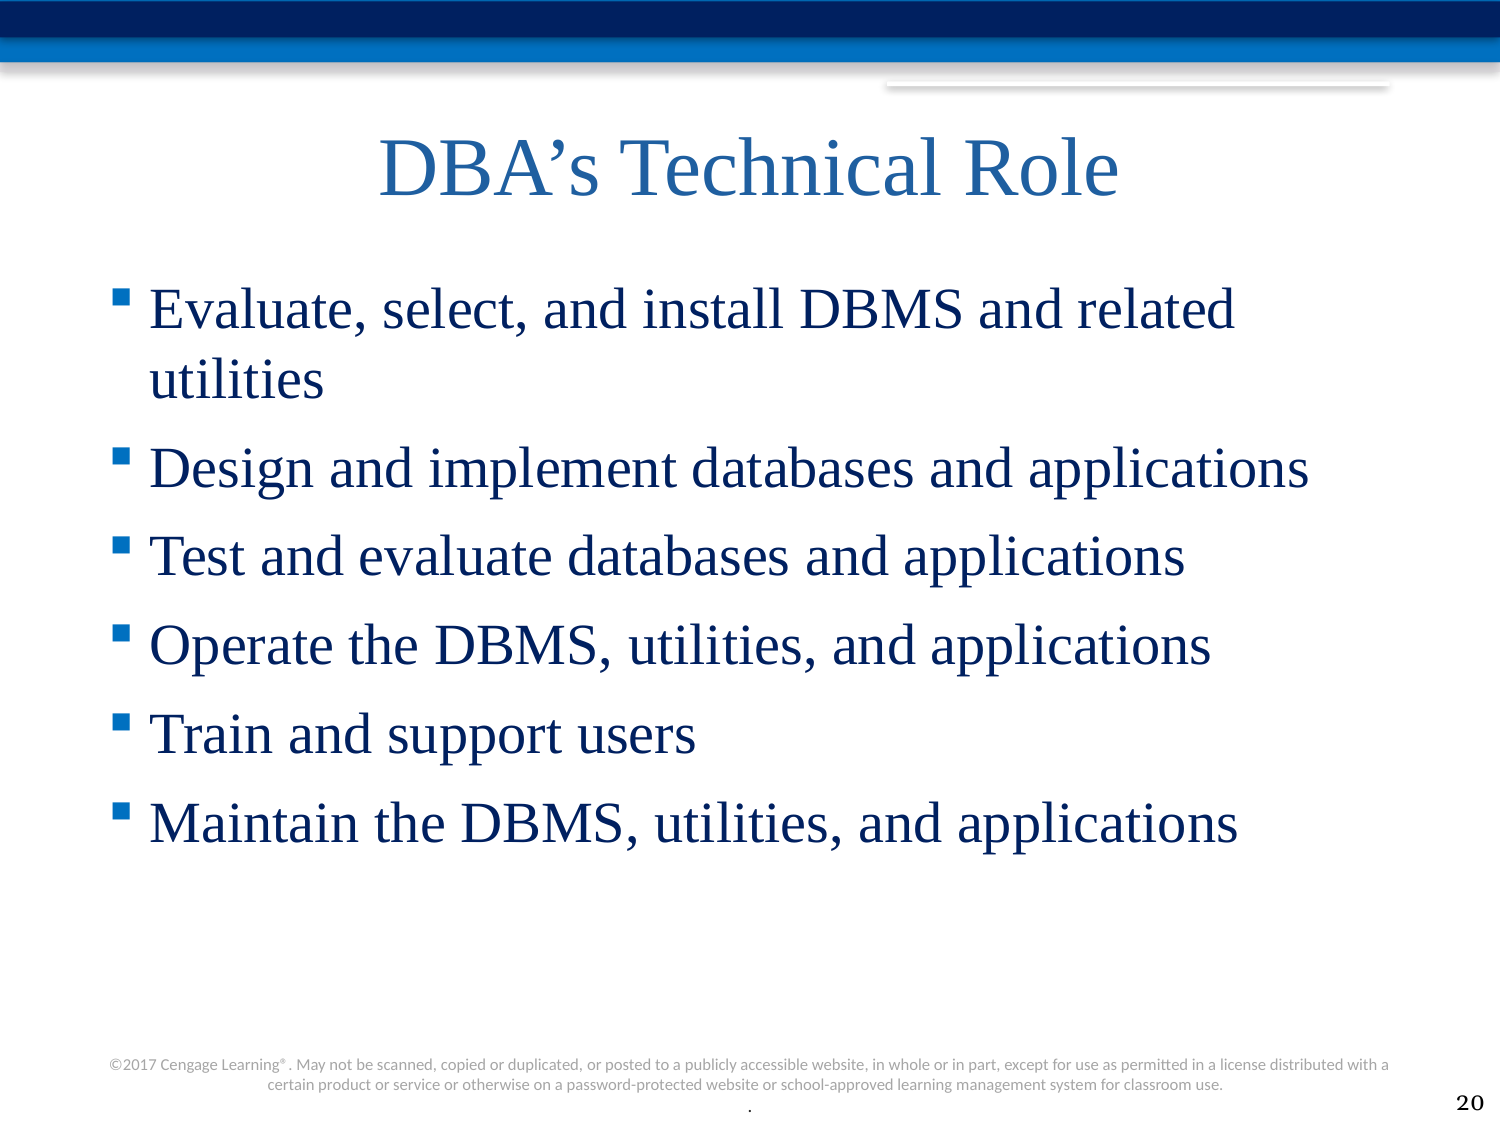

# DBA’s Technical Role
Evaluate, select, and install DBMS and related utilities
Design and implement databases and applications
Test and evaluate databases and applications
Operate the DBMS, utilities, and applications
Train and support users
Maintain the DBMS, utilities, and applications
20